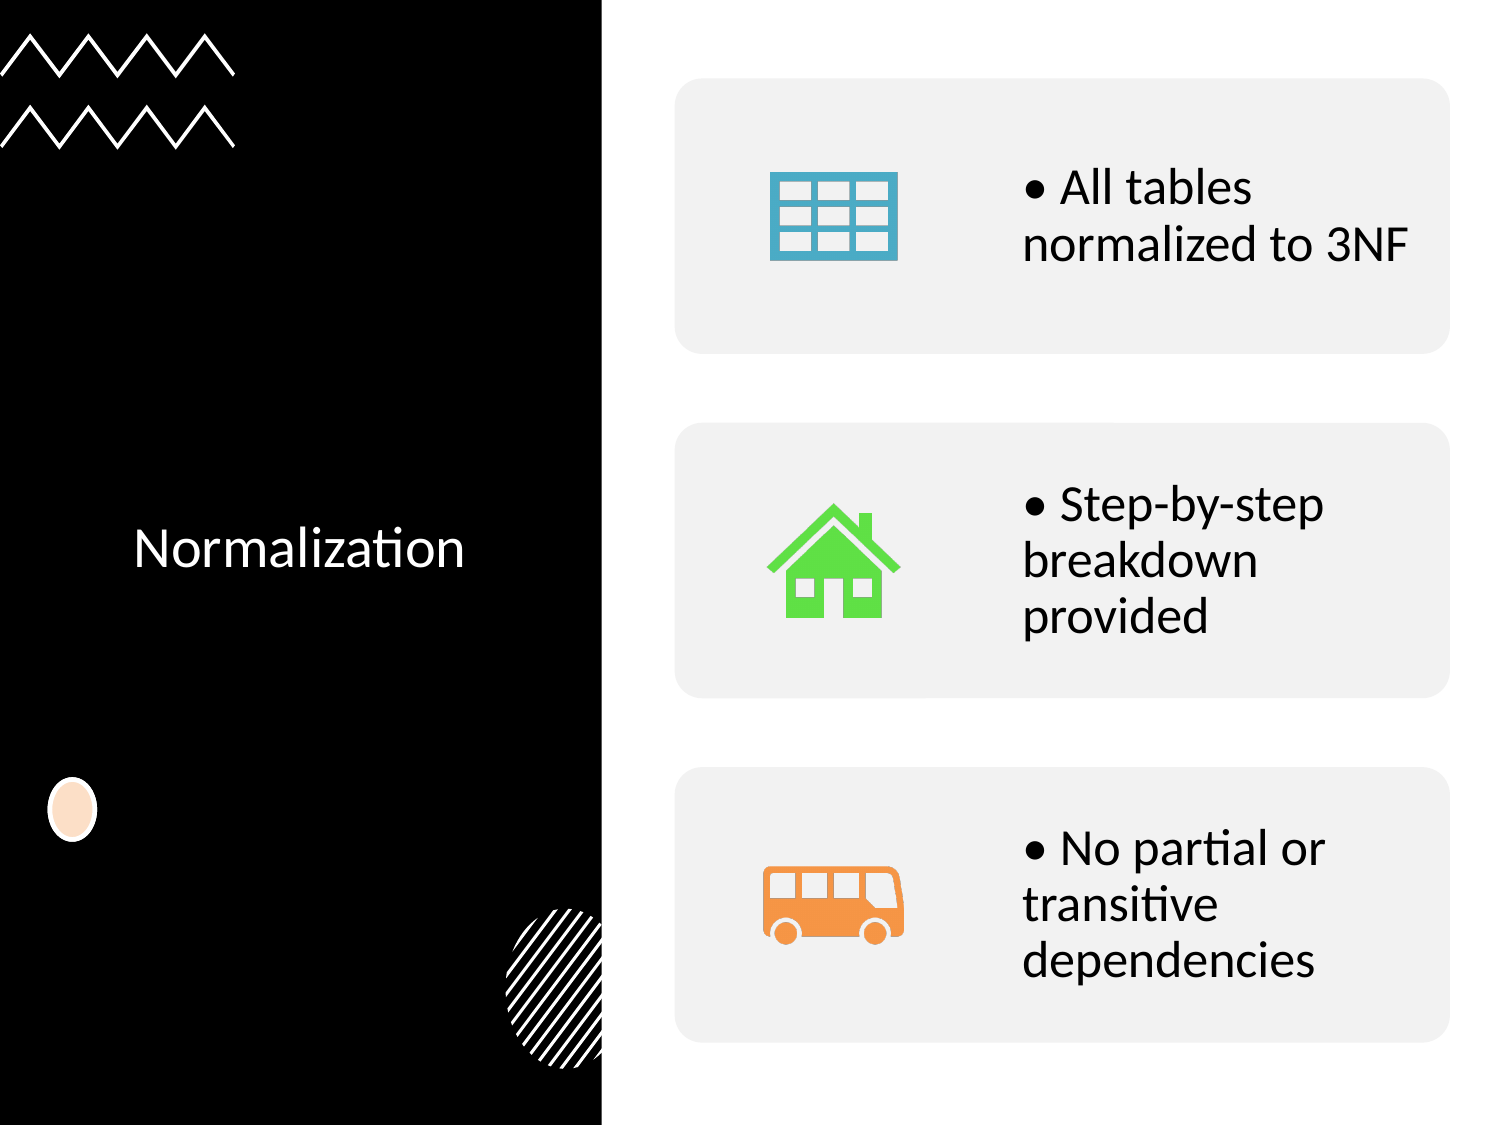

• All tables normalized to 3NF
• Step-by-step breakdown provided
• No partial or transitive dependencies
# Normalization